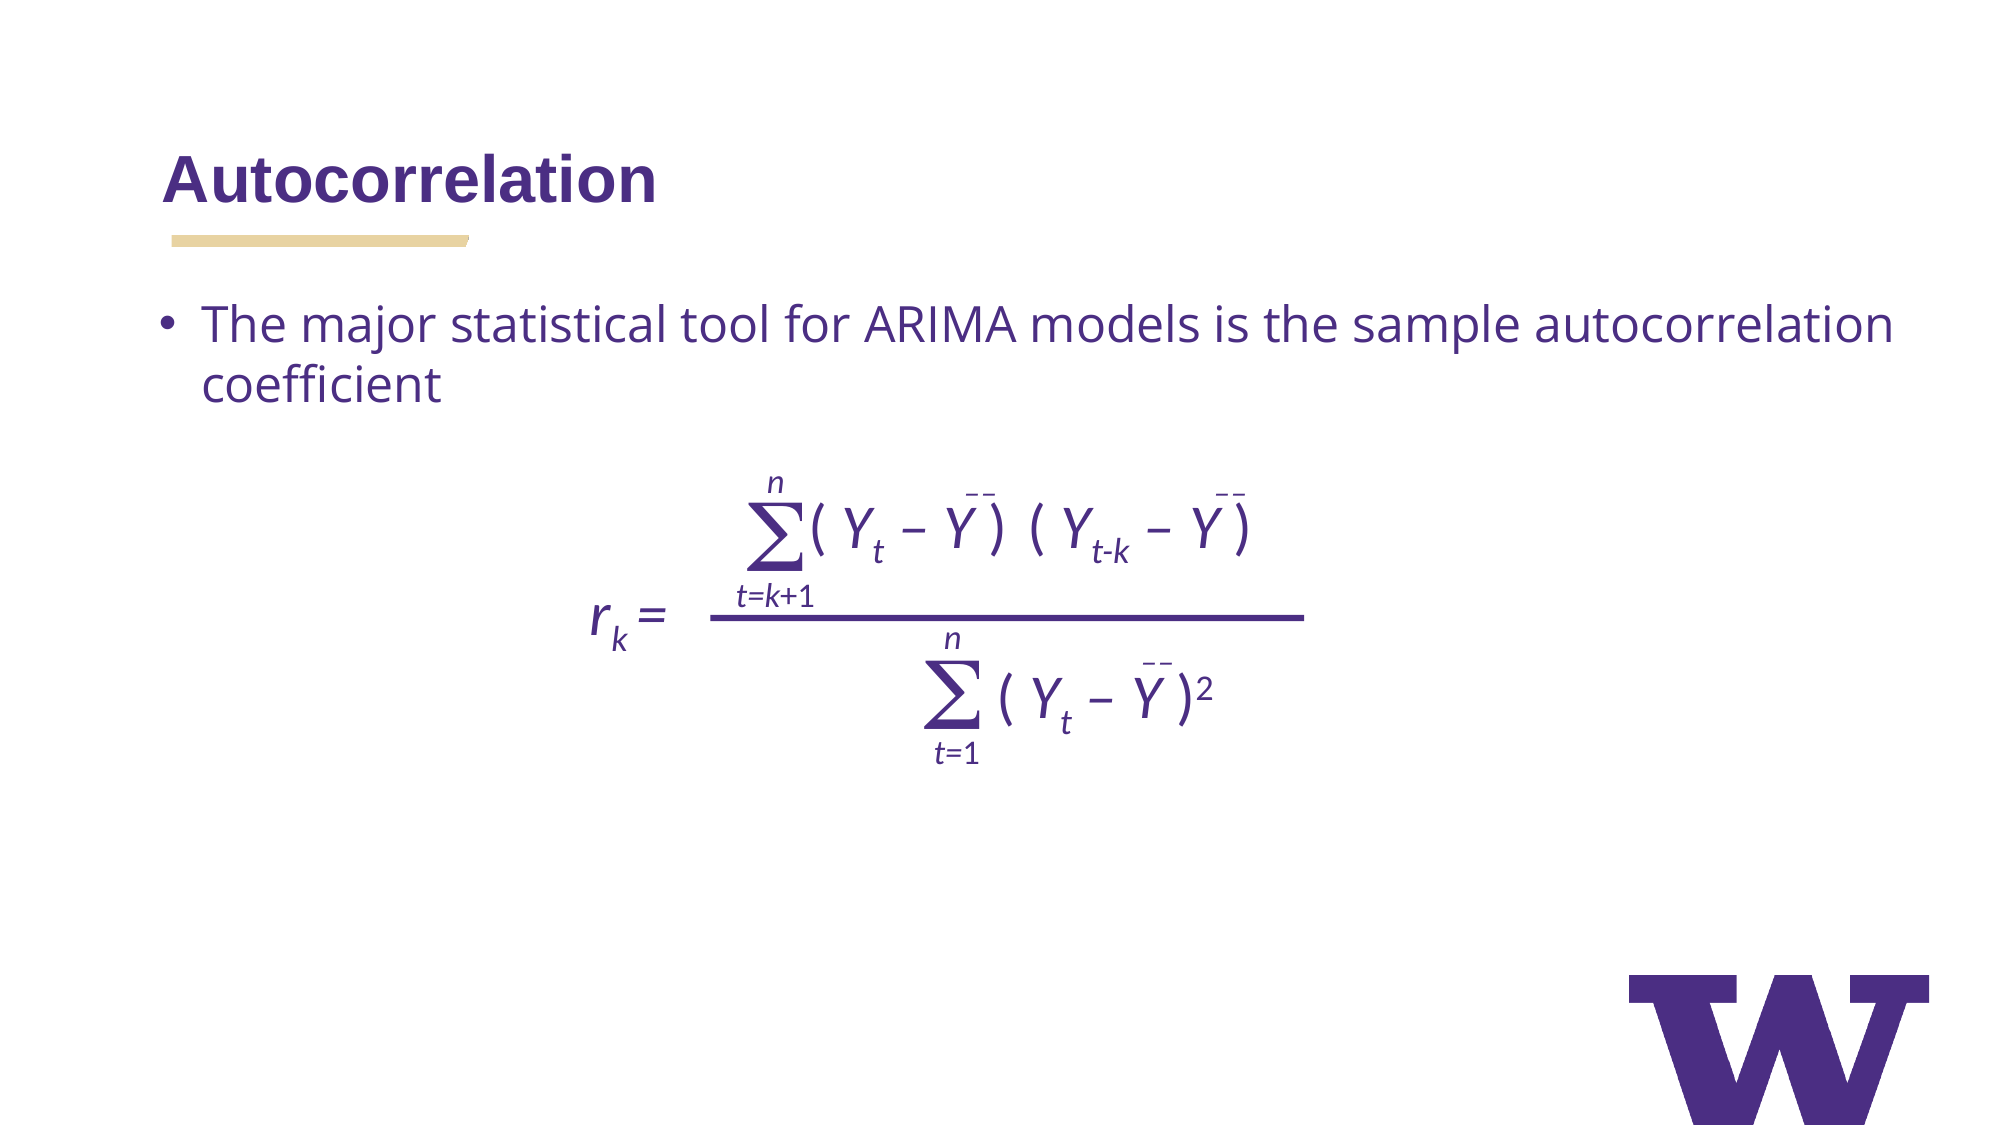

# Autocorrelation
The major statistical tool for ARIMA models is the sample autocorrelation coefficient

__
__
n
Σ
( Yt – Y )
( Yt-k – Y )
rk =
t=k+1
n

Σ
__
( Yt – Y )2
t=1